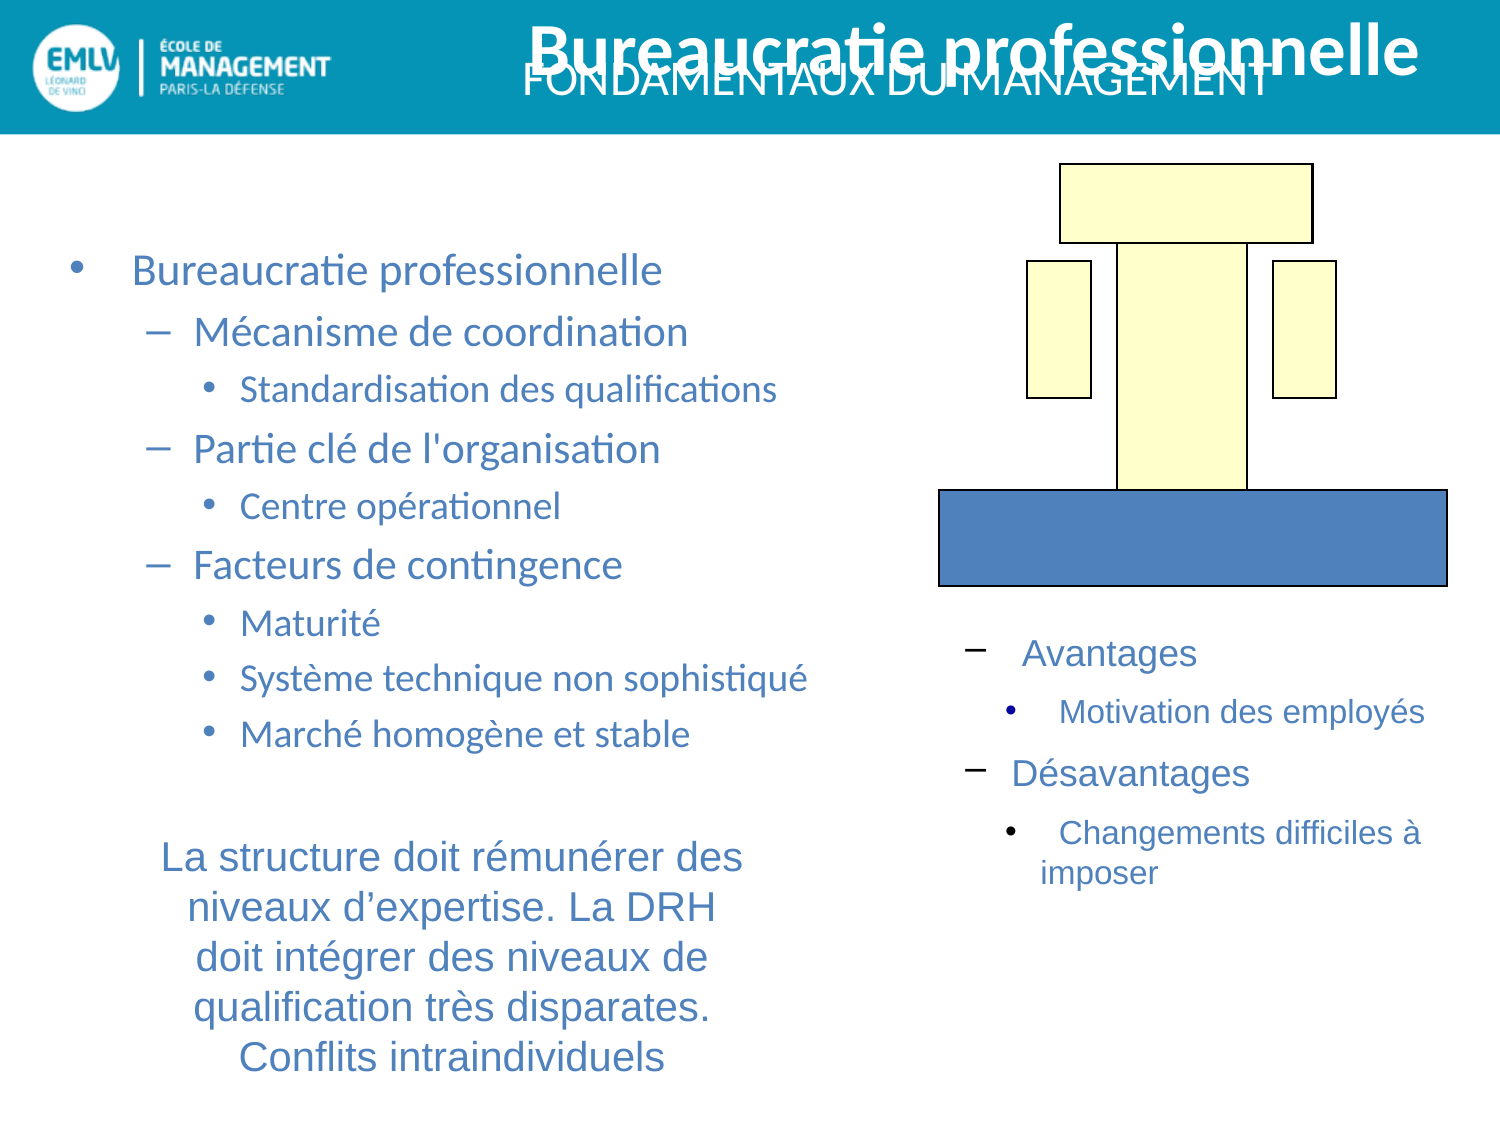

Bureaucratie professionnelle

Bureaucratie professionnelle
Mécanisme de coordination
Standardisation des qualifications
Partie clé de l'organisation
Centre opérationnel
Facteurs de contingence
Maturité
Système technique non sophistiqué
Marché homogène et stable

  Avantages
  Motivation des employés
 Désavantages
  Changements difficiles à imposer
La structure doit rémunérer des niveaux d’expertise. La DRH doit intégrer des niveaux de qualification très disparates. Conflits intraindividuels